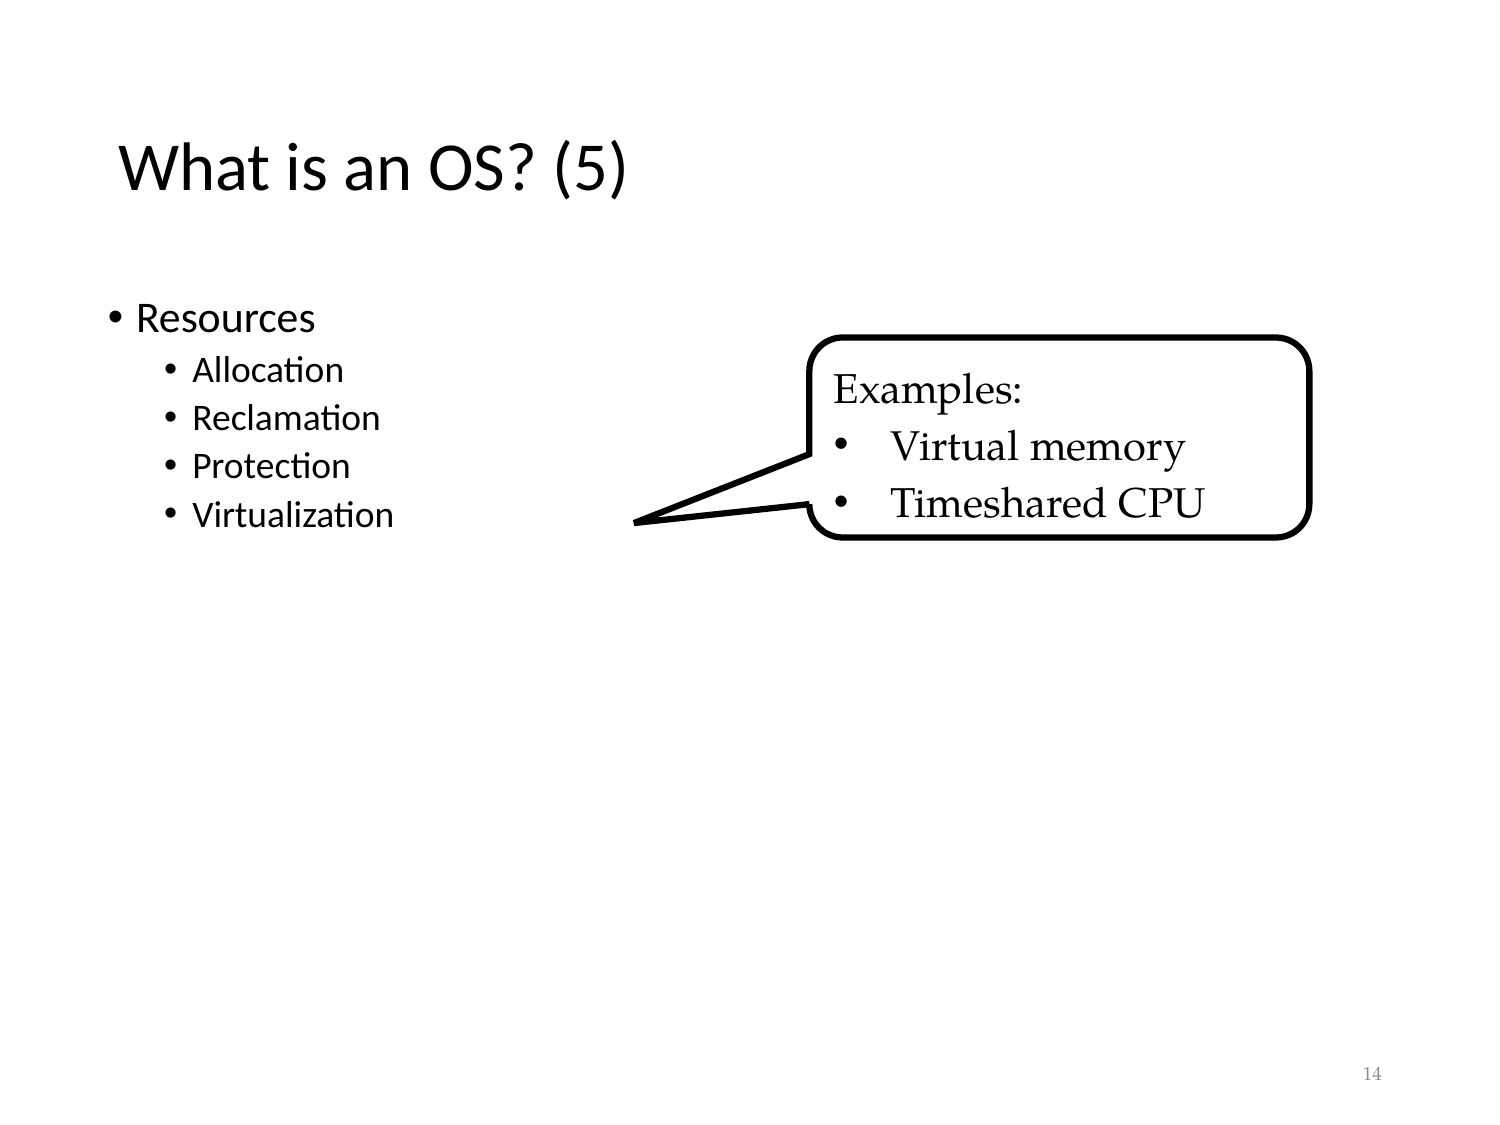

# What is an OS? (5)
Resources
Allocation
Reclamation
Protection
Virtualization
Examples:
Virtual memory
Timeshared CPU
14